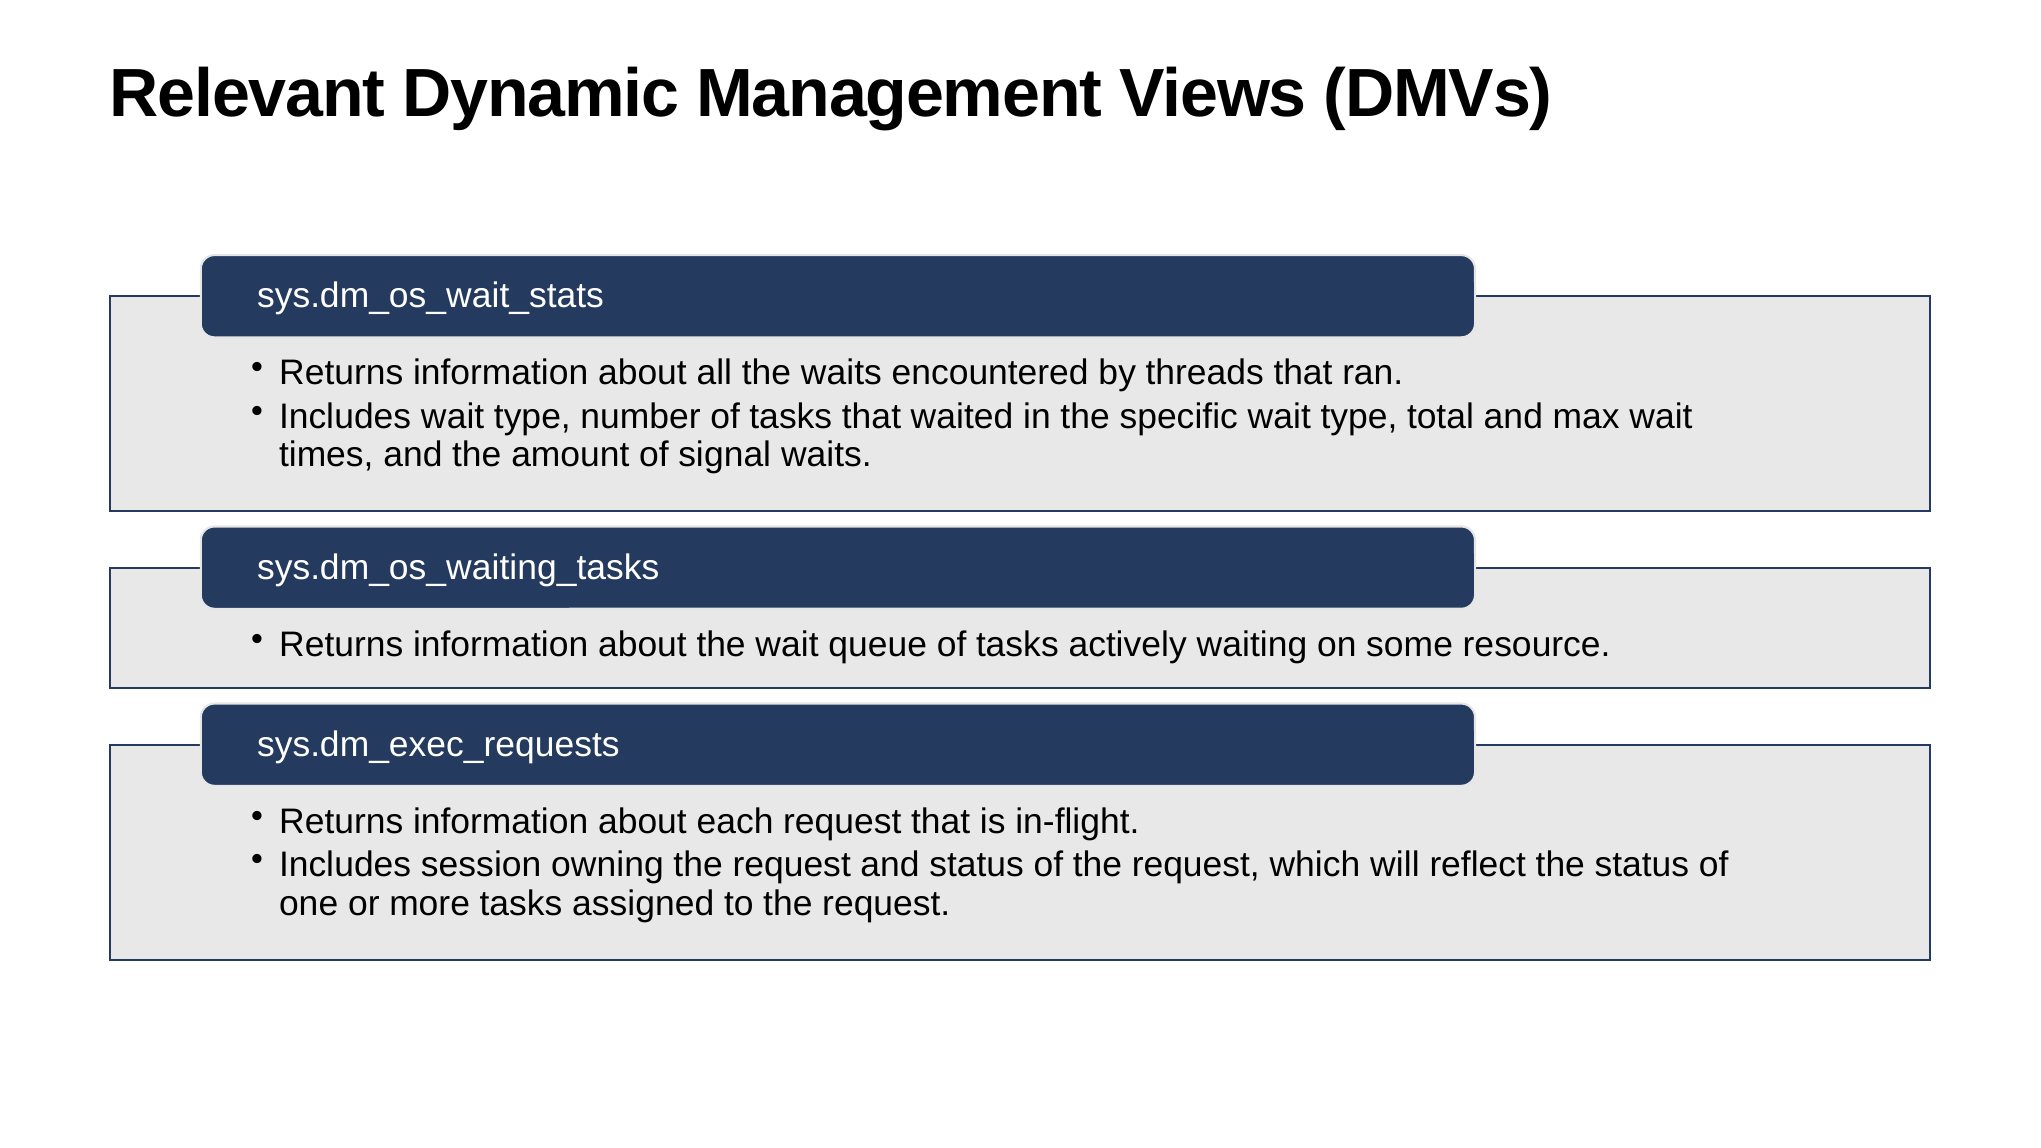

# Relevant Dynamic Management Views (DMVs)
Returns information about all the waits encountered by threads that ran.
Includes wait type, number of tasks that waited in the specific wait type, total and max wait times, and the amount of signal waits.
sys.dm_os_wait_stats
Returns information about the wait queue of tasks actively waiting on some resource.
sys.dm_os_waiting_tasks
Returns information about each request that is in-flight.
Includes session owning the request and status of the request, which will reflect the status of one or more tasks assigned to the request.
sys.dm_exec_requests